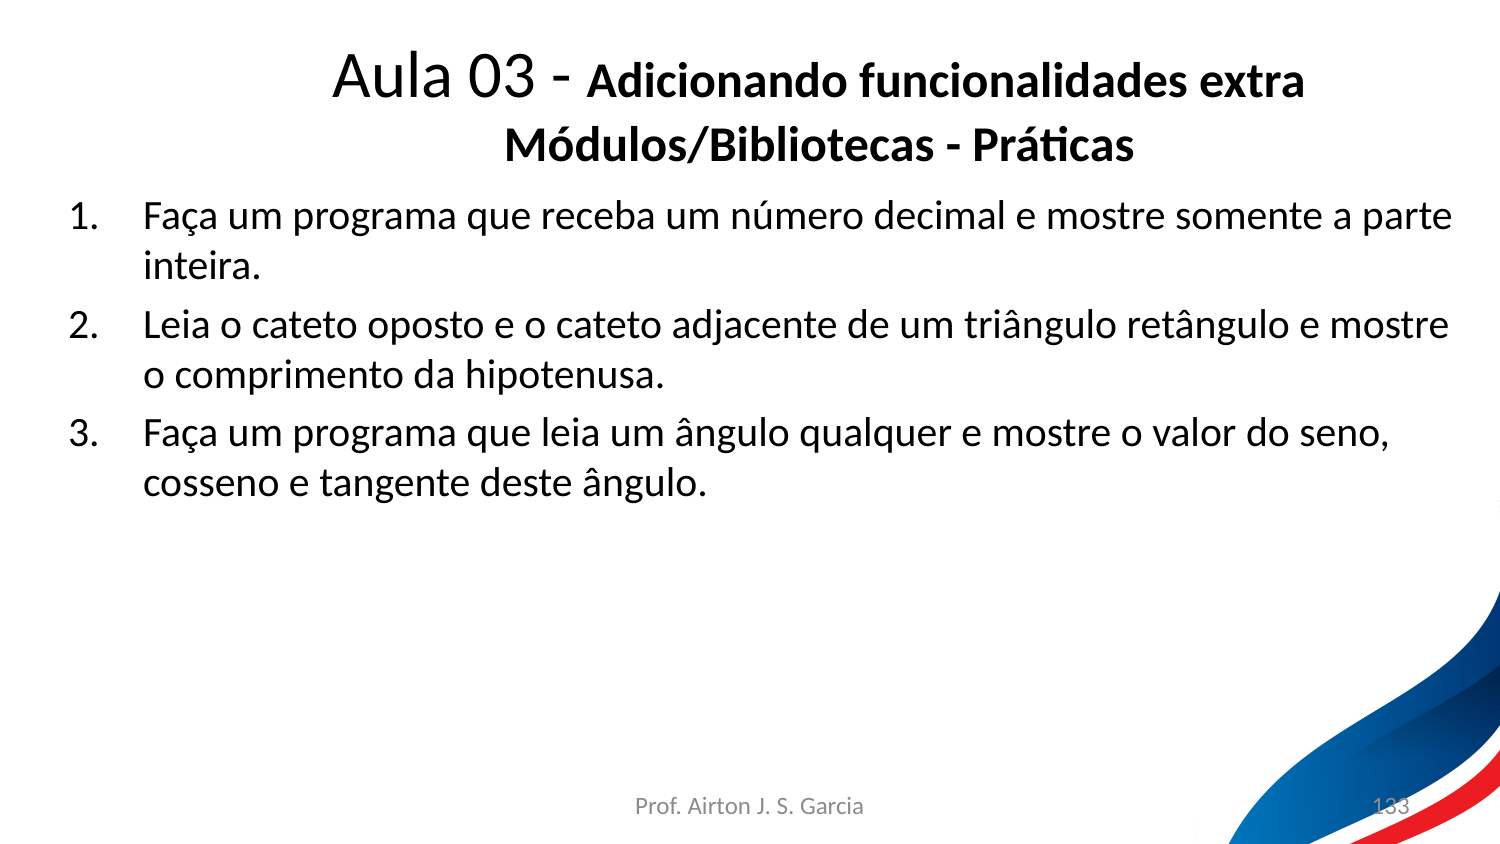

Aula 03 - Adicionando funcionalidades extra
Módulos/Bibliotecas - Práticas
Faça um programa que receba um número decimal e mostre somente a parte inteira.
Leia o cateto oposto e o cateto adjacente de um triângulo retângulo e mostre o comprimento da hipotenusa.
Faça um programa que leia um ângulo qualquer e mostre o valor do seno, cosseno e tangente deste ângulo.

Prof. Airton J. S. Garcia
133